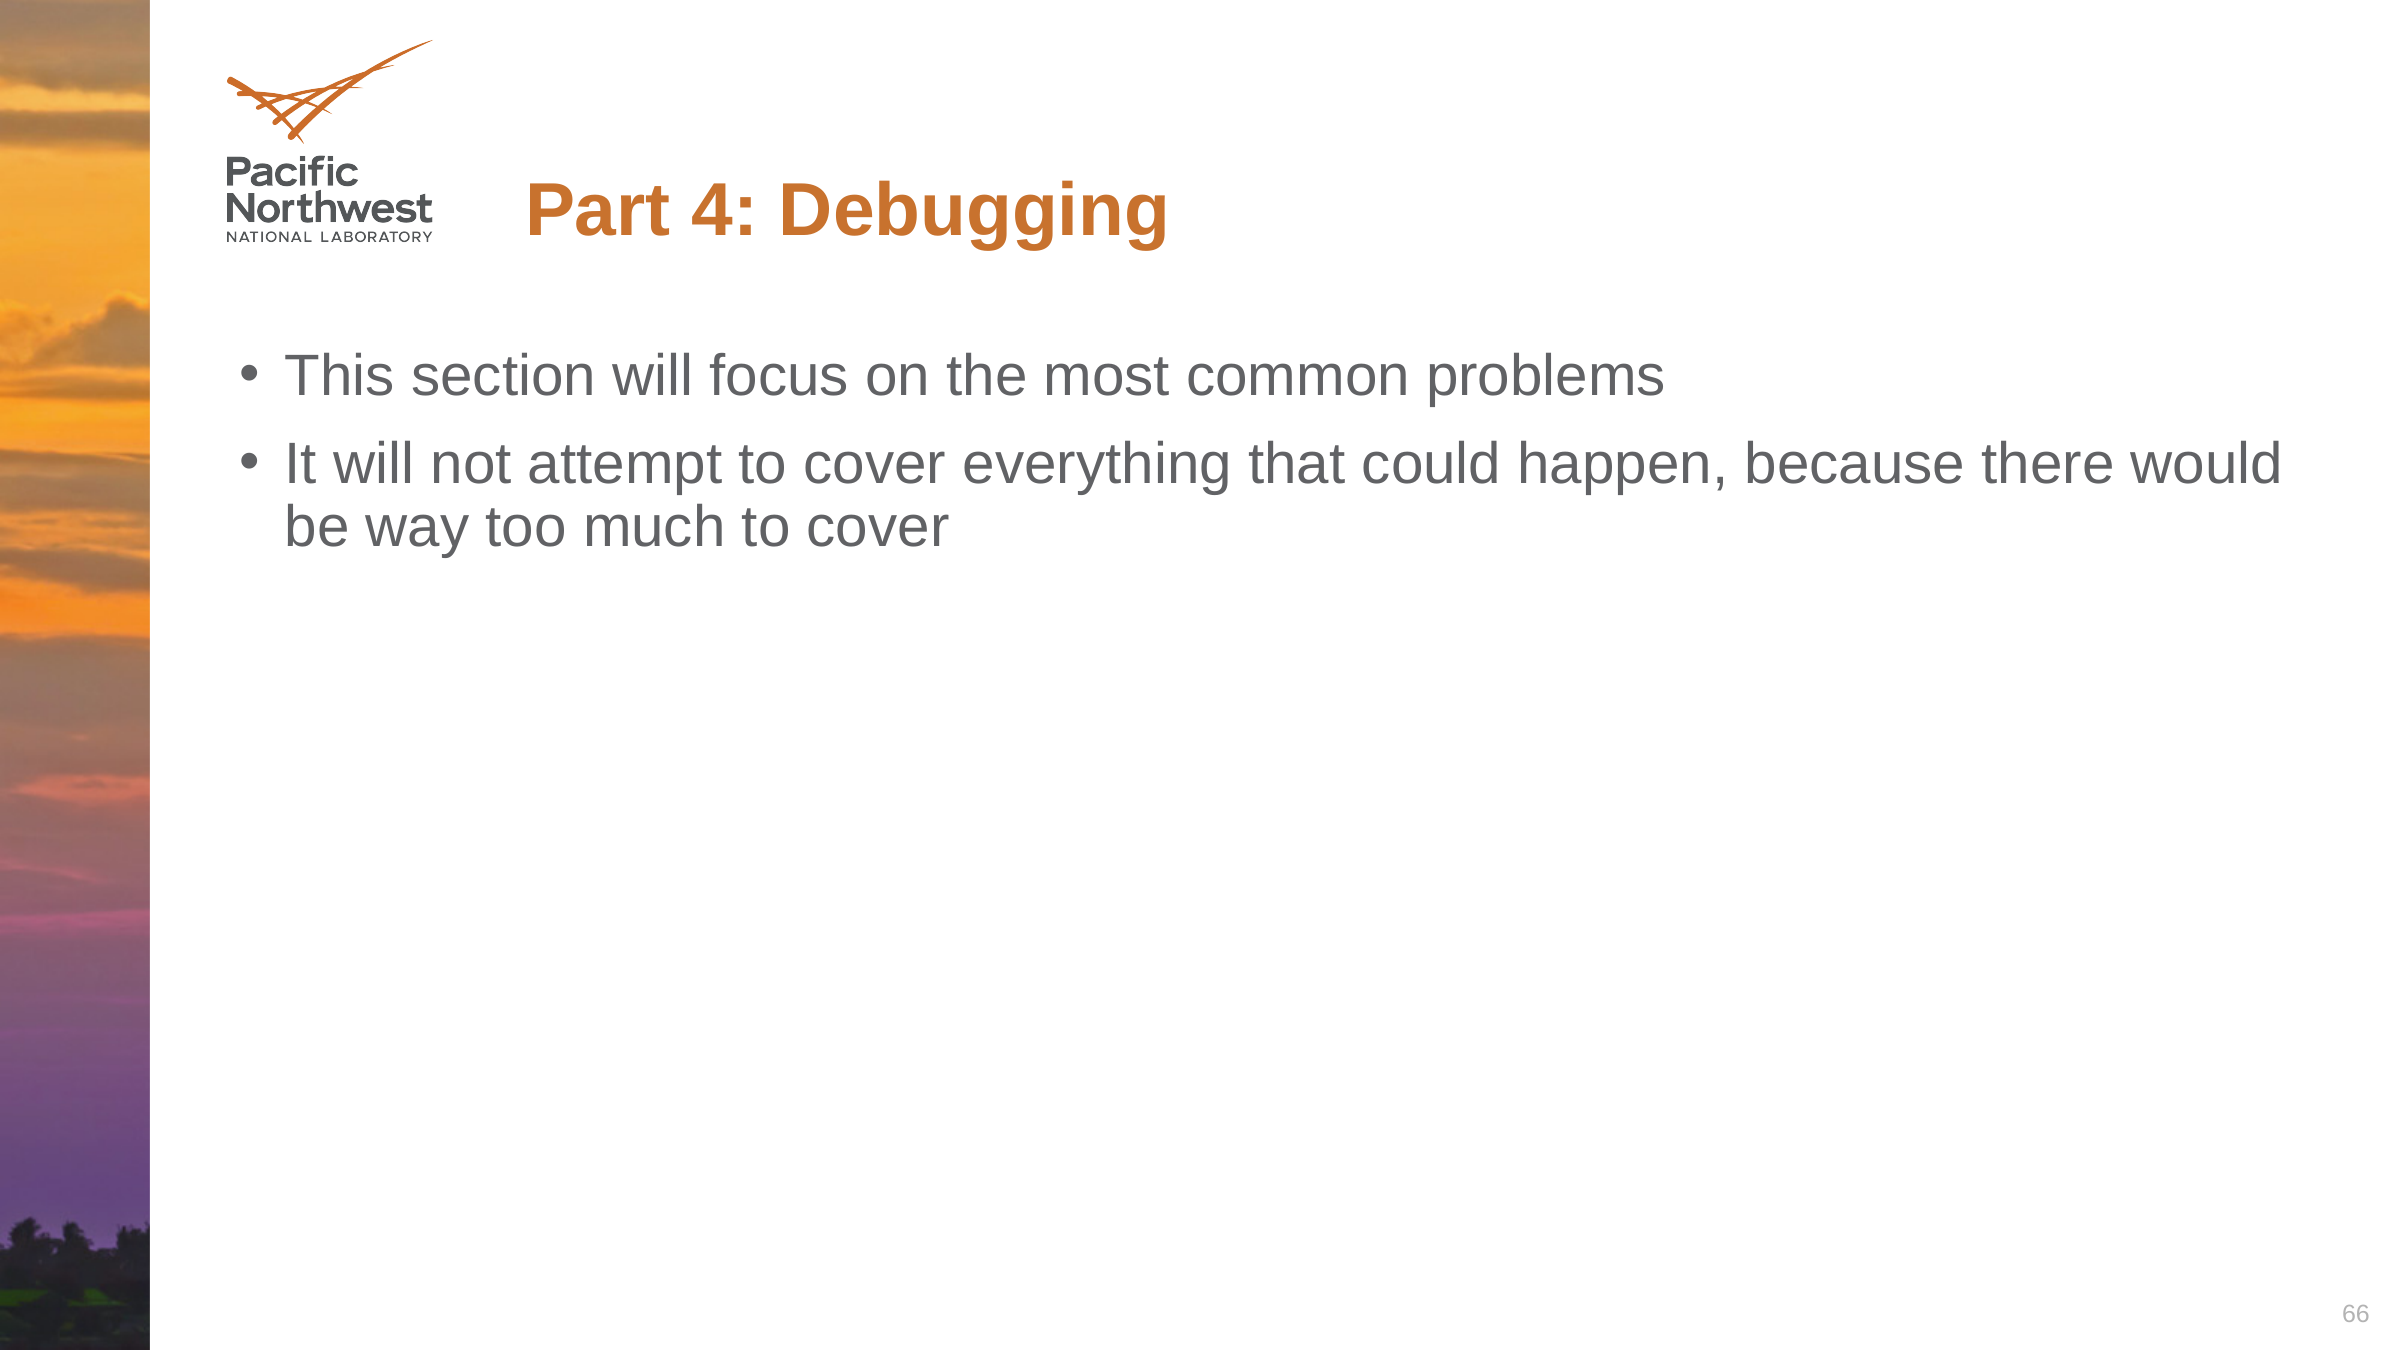

# Part 4: Debugging
This section will focus on the most common problems
It will not attempt to cover everything that could happen, because there would be way too much to cover
66